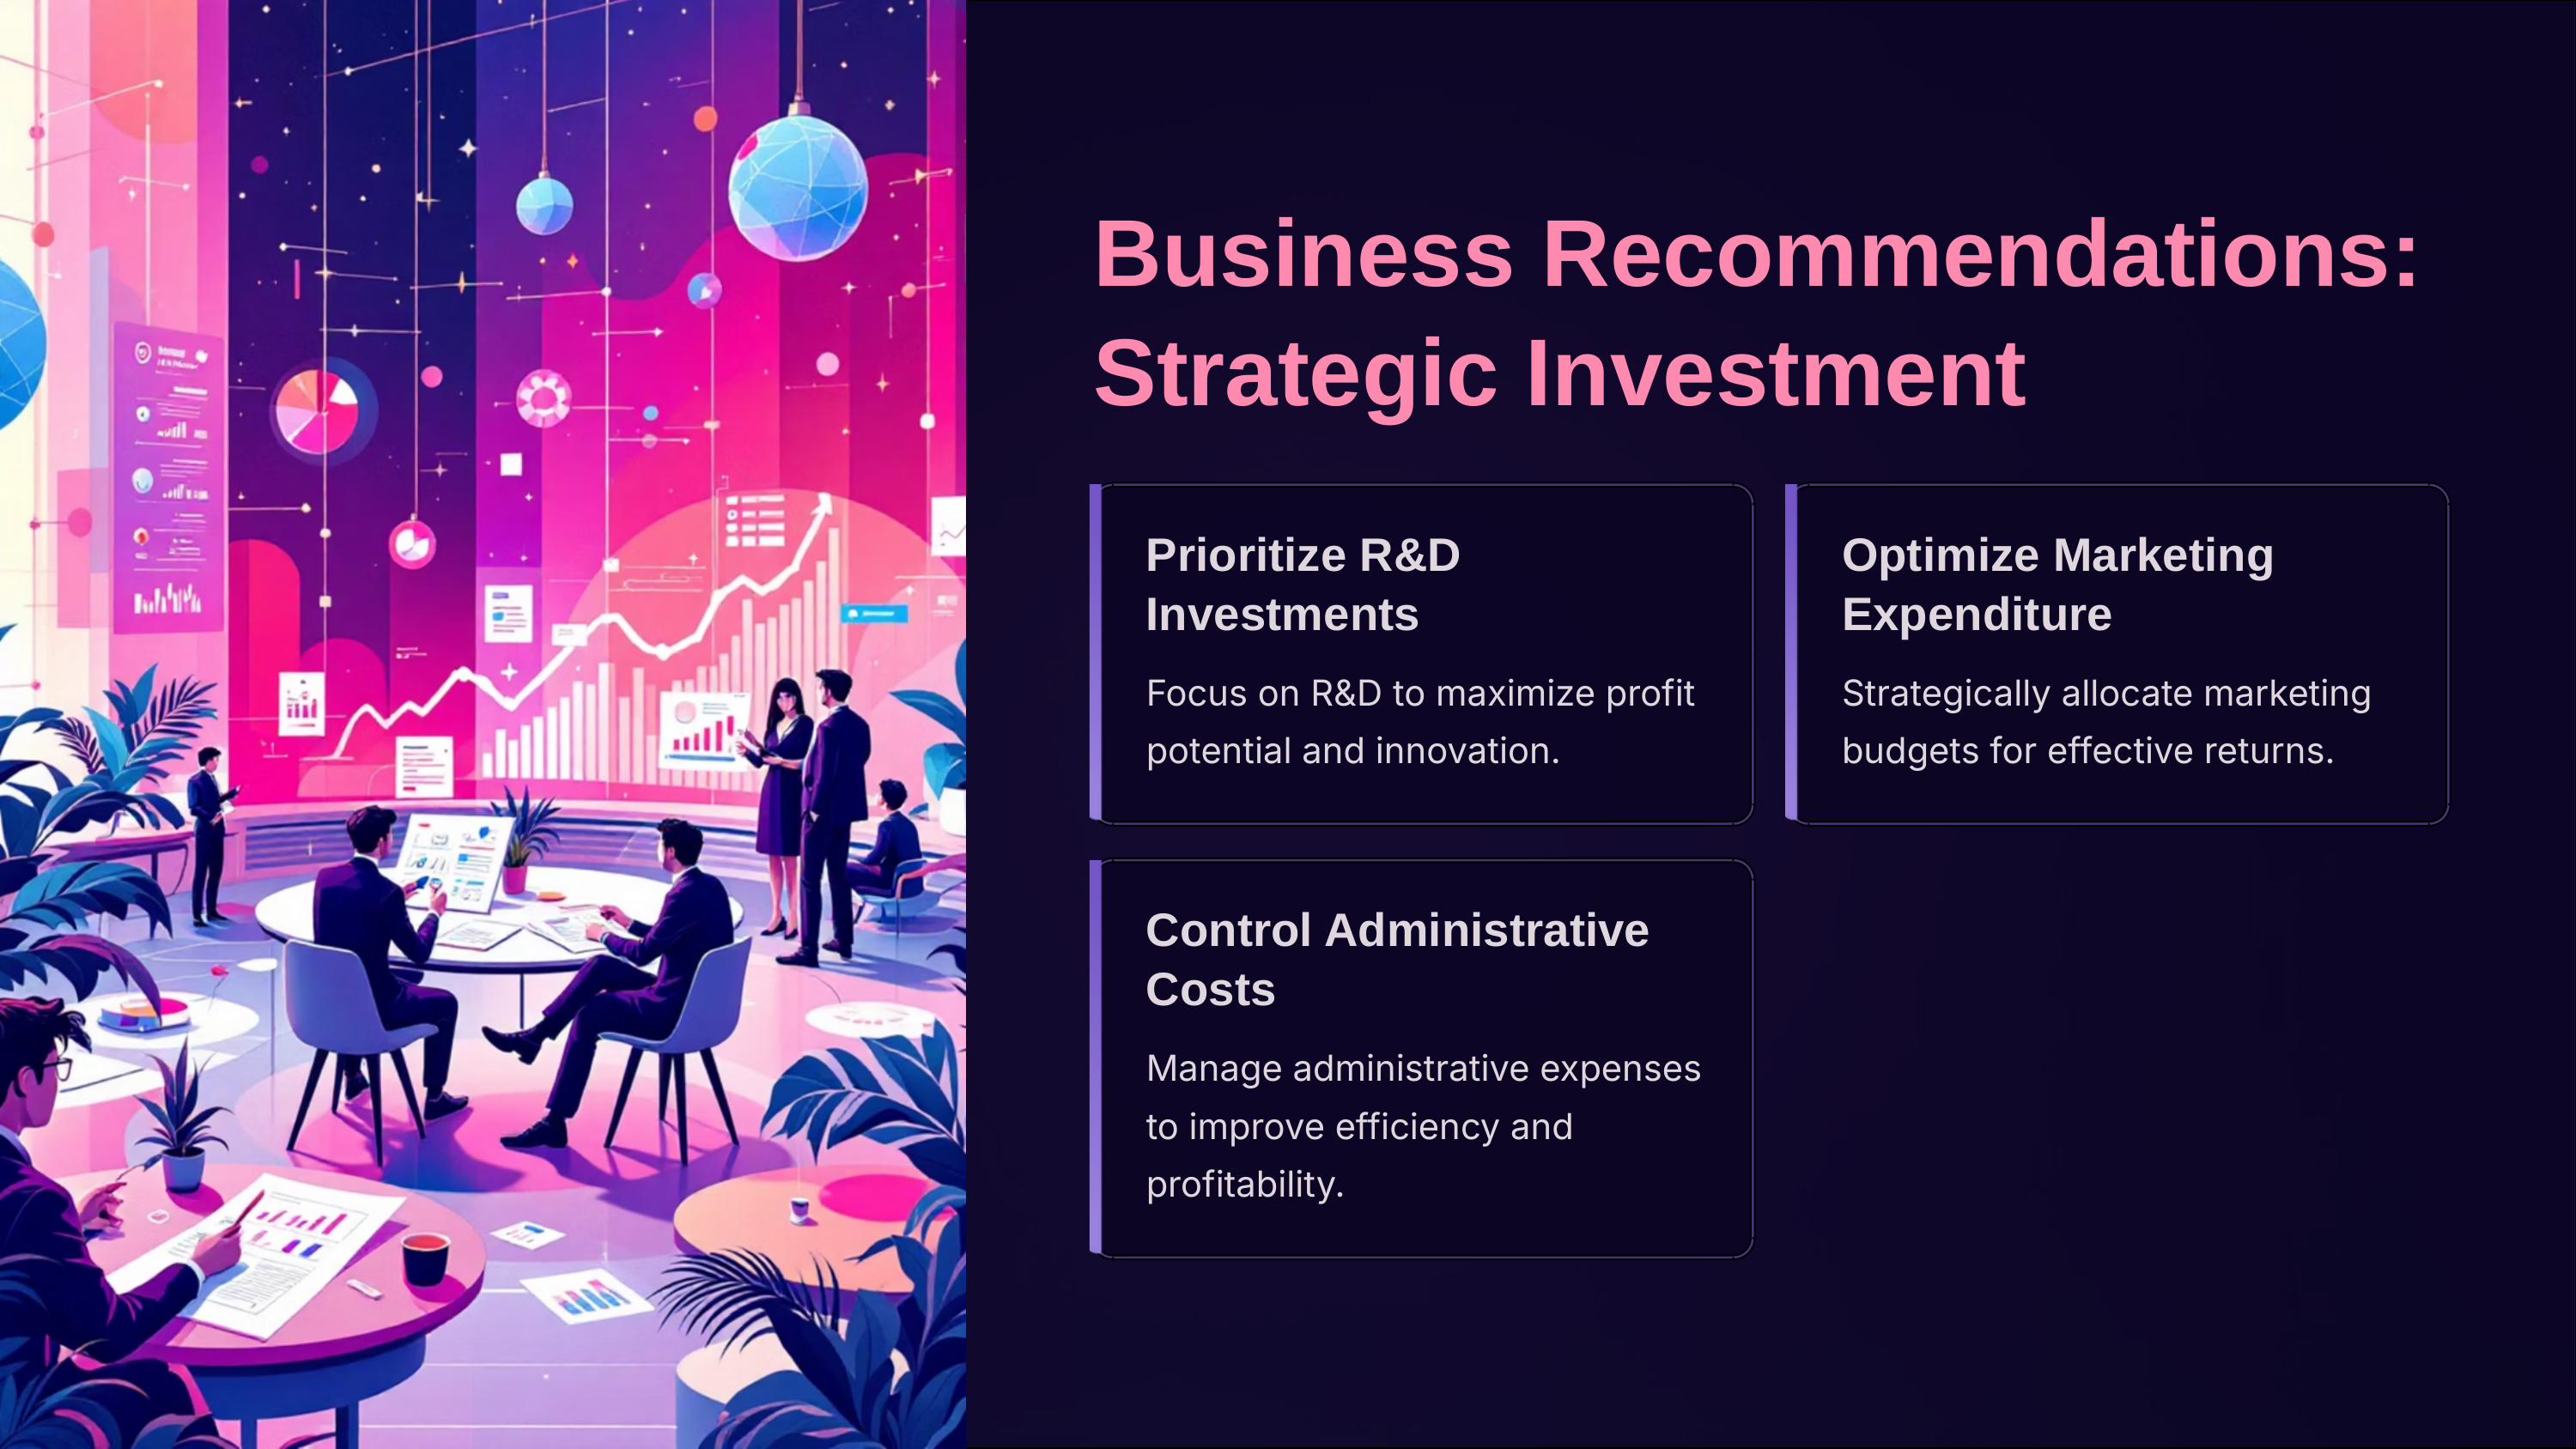

Business Recommendations: Strategic Investment

Prioritize R&D Investments
Optimize Marketing Expenditure
Focus on R&D to maximize profit potential and innovation.
Strategically allocate marketing budgets for effective returns.

Control Administrative Costs
Manage administrative expenses to improve efficiency and profitability.